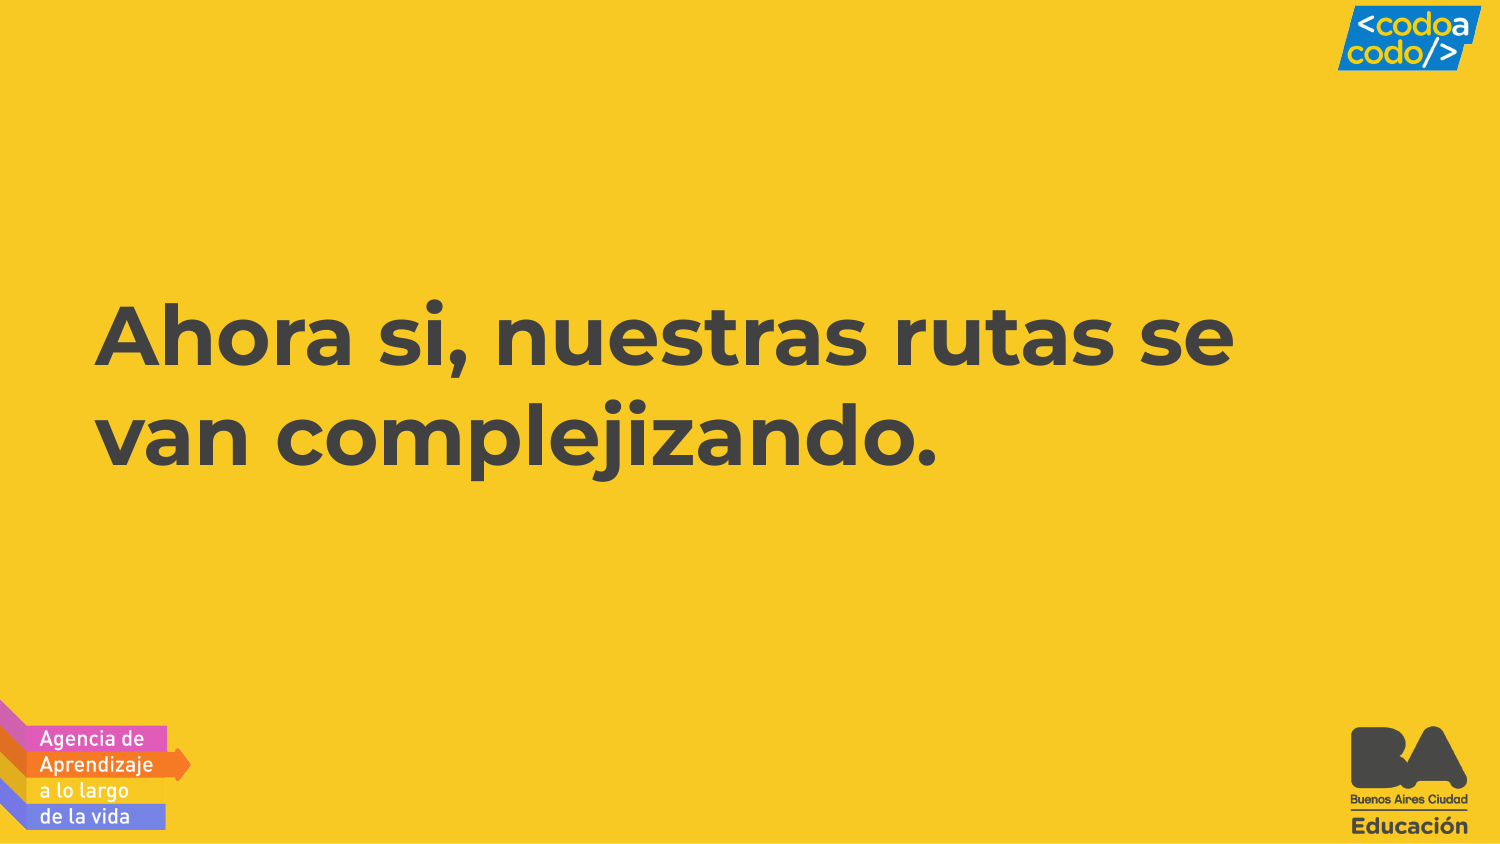

# Ahora si, nuestras rutas se van complejizando.